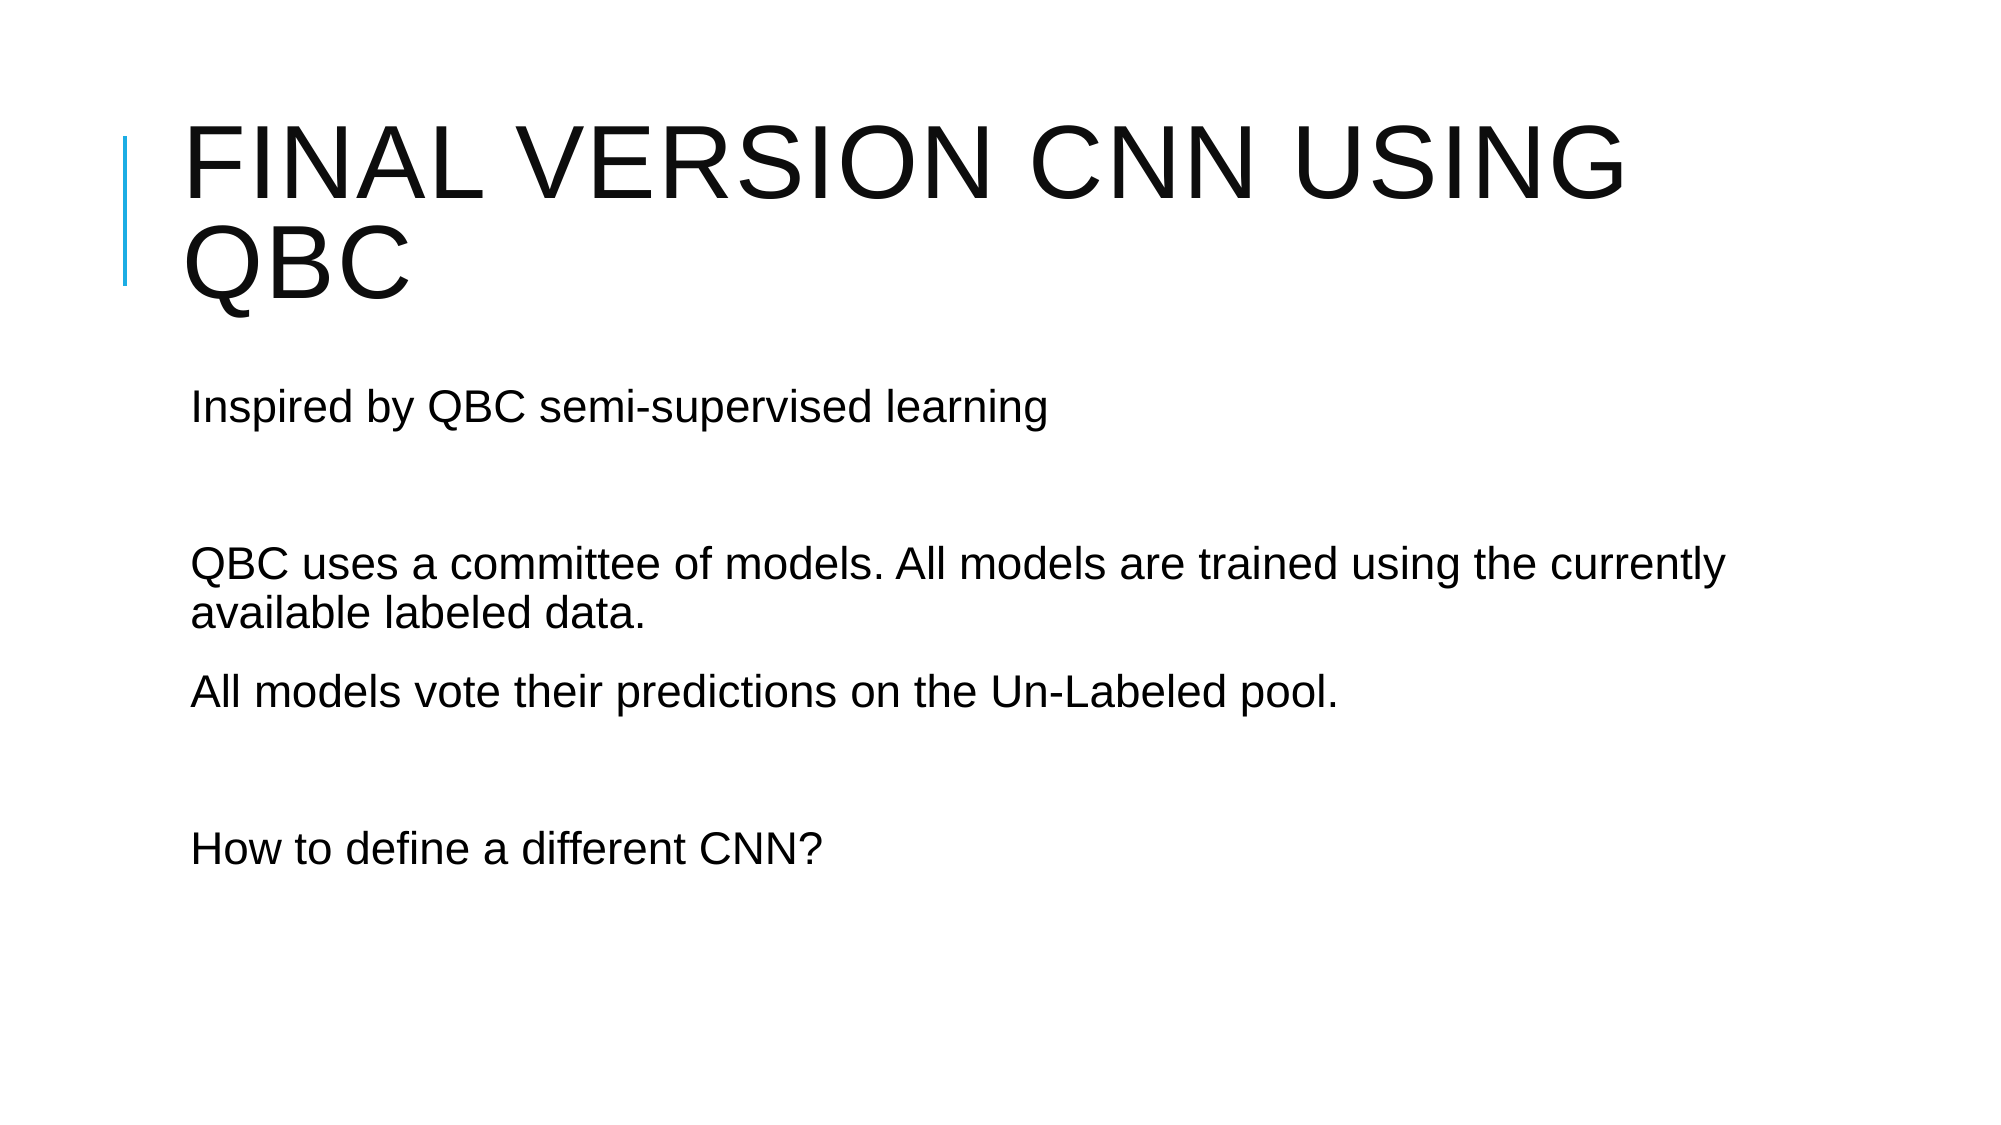

# Final Version cnn using QBC
Inspired by QBC semi-supervised learning

QBC uses a committee of models. All models are trained using the currently available labeled data.
All models vote their predictions on the Un-Labeled pool.

How to define a different CNN?